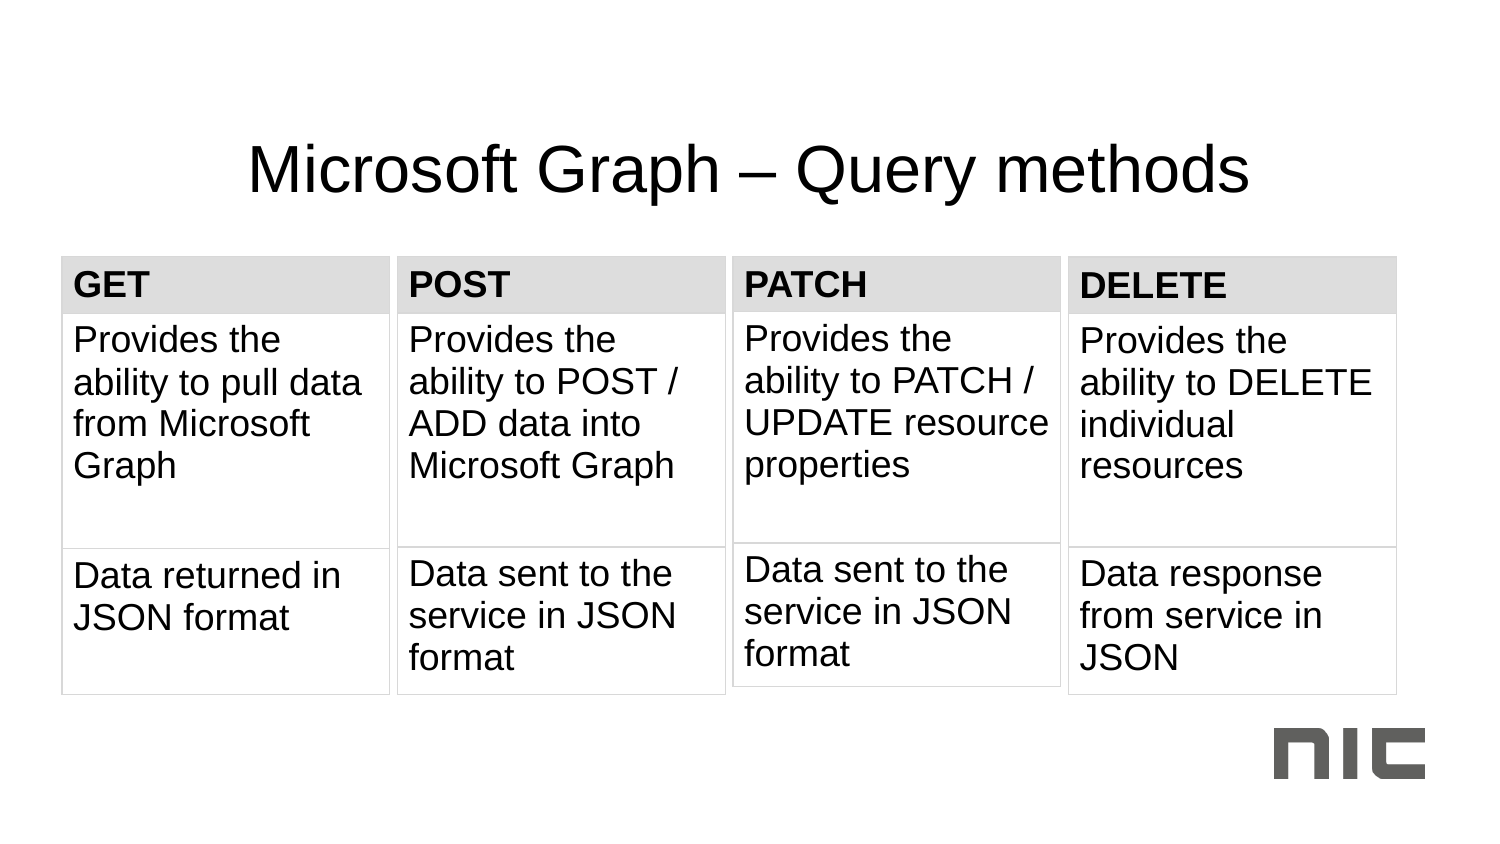

# Microsoft Graph – Query methods
| PATCH |
| --- |
| Provides the ability to PATCH / UPDATE resource properties |
| Data sent to the service in JSON format |
| GET |
| --- |
| Provides the ability to pull data from Microsoft Graph |
| Data returned in JSON format |
| POST |
| --- |
| Provides the ability to POST / ADD data into Microsoft Graph |
| Data sent to the service in JSON format |
| DELETE |
| --- |
| Provides the ability to DELETE individual resources |
| Data response from service in JSON |